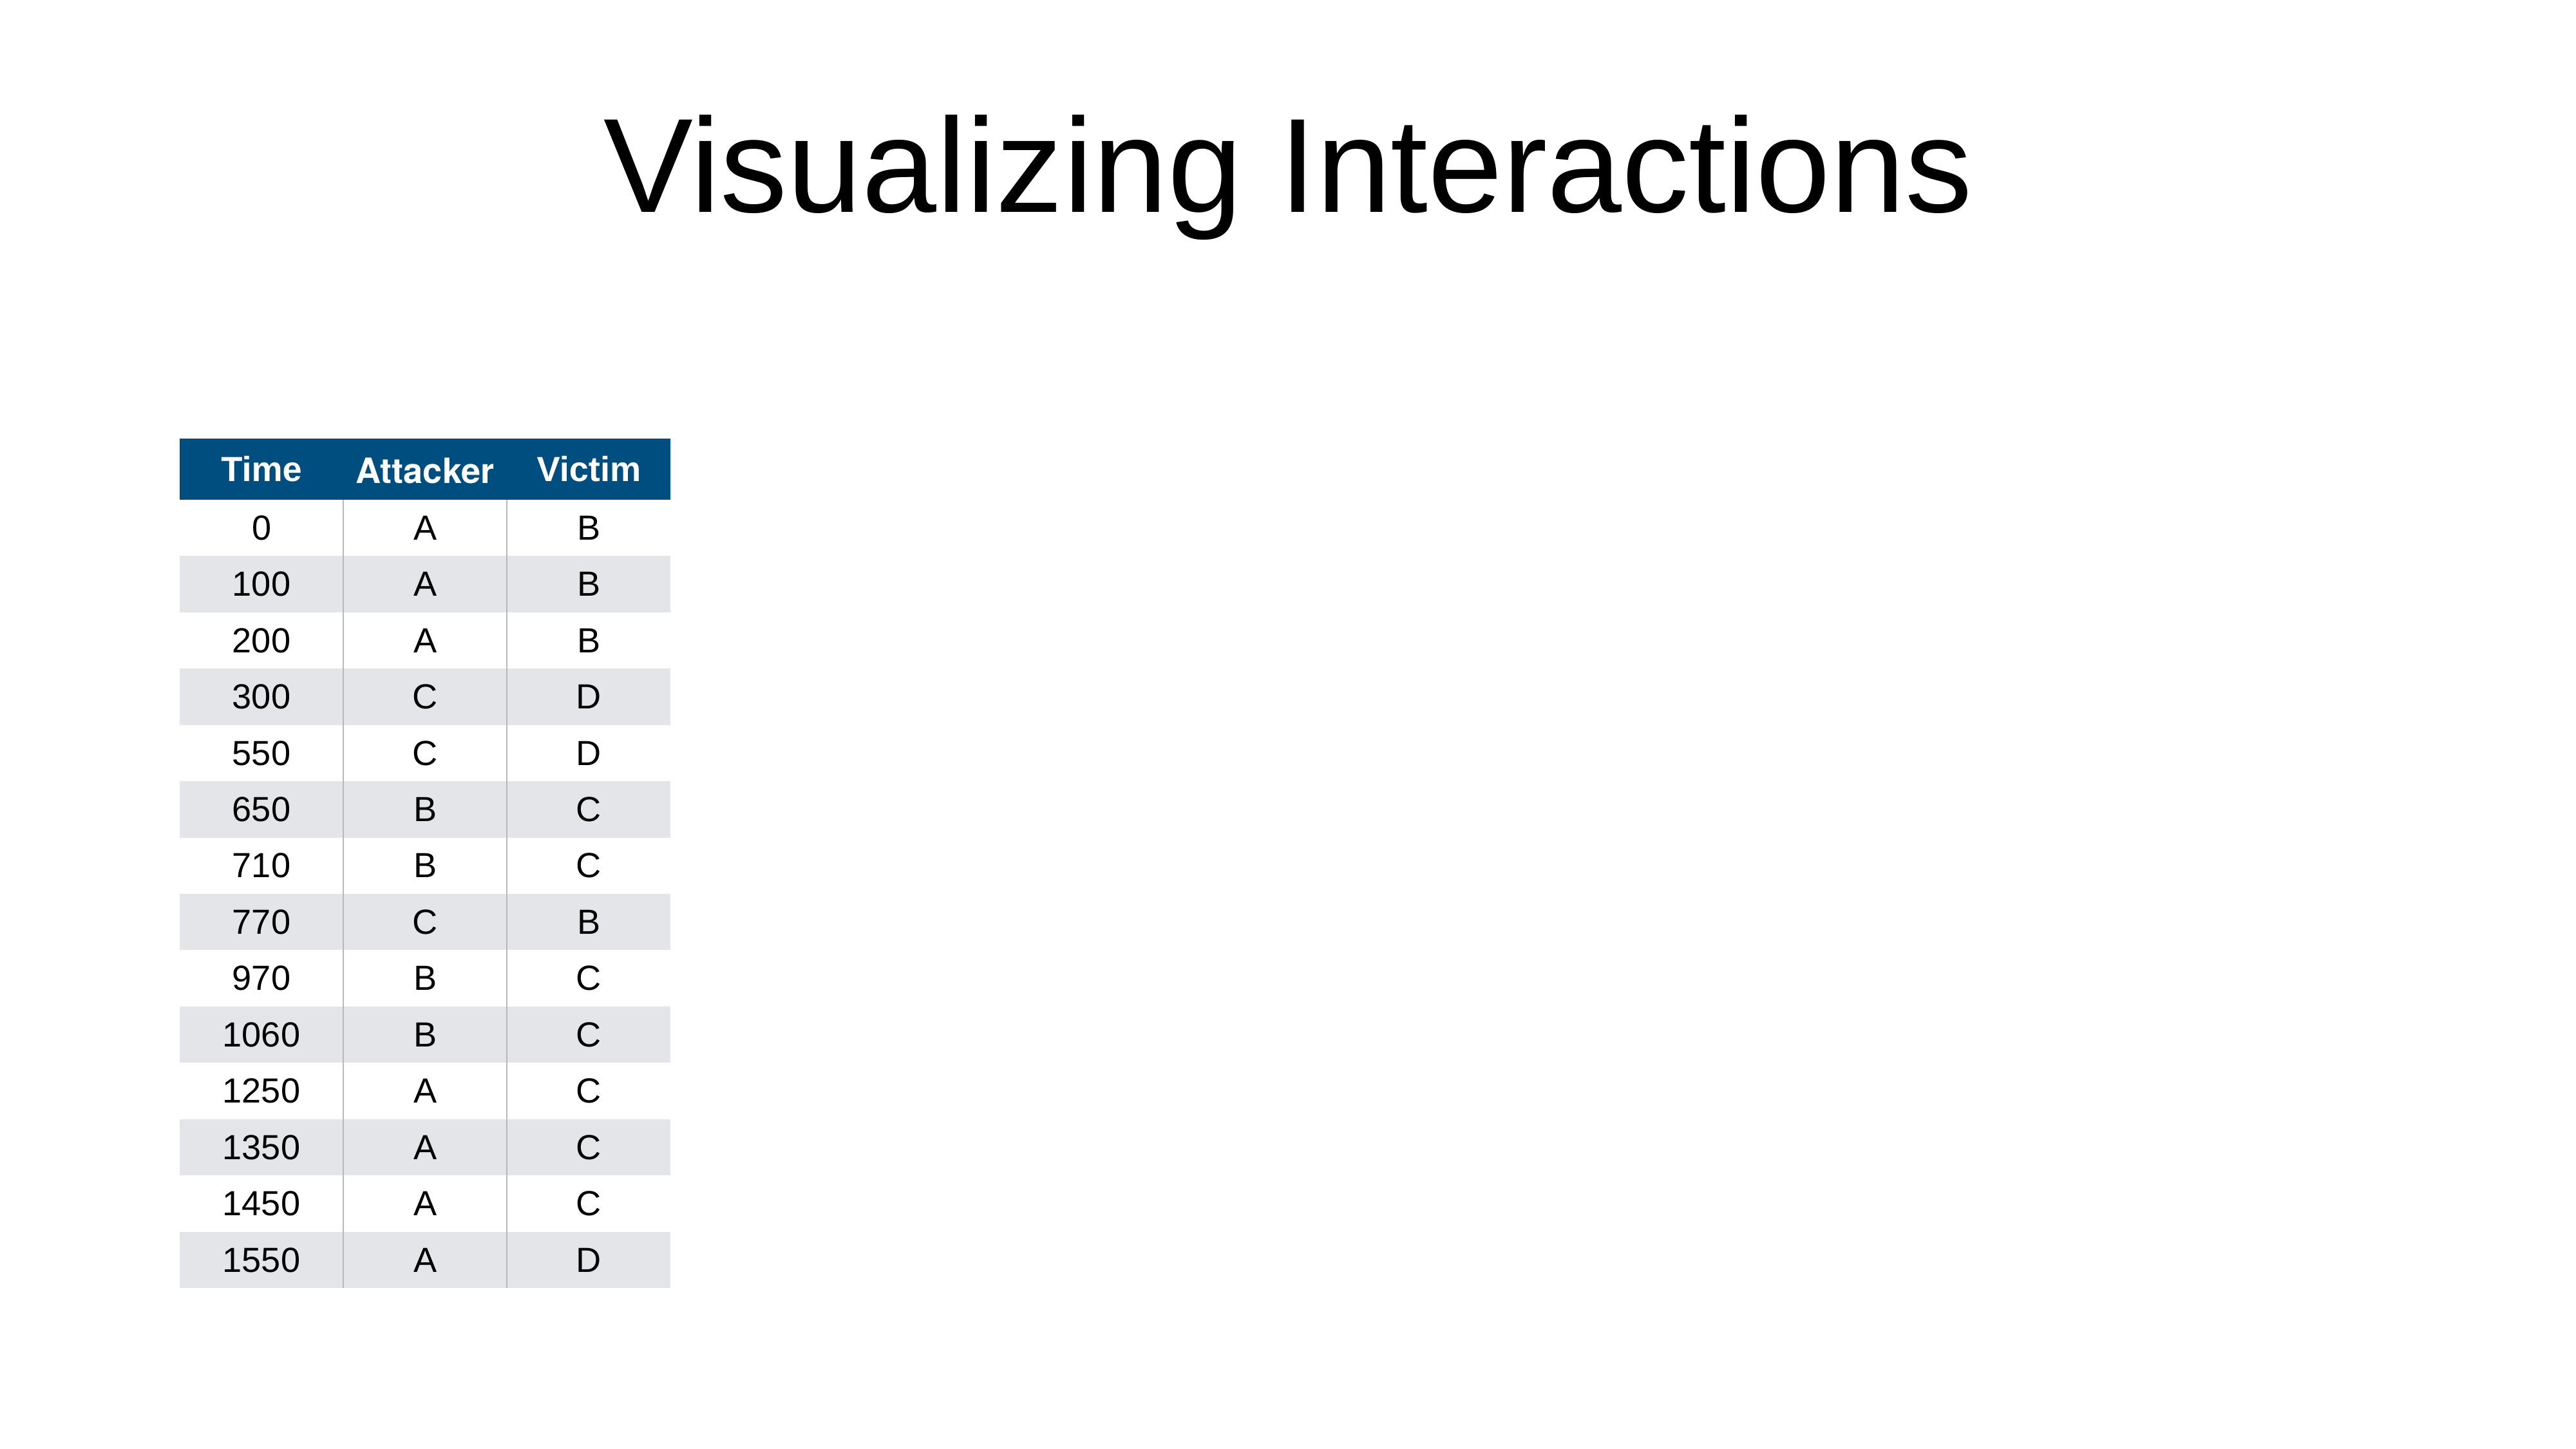

# Visualizing Interactions
| Time | Attacker | Victim |
| --- | --- | --- |
| 0 | A | B |
| 100 | A | B |
| 200 | A | B |
| 300 | C | D |
| 550 | C | D |
| 650 | B | C |
| 710 | B | C |
| 770 | C | B |
| 970 | B | C |
| 1060 | B | C |
| 1250 | A | C |
| 1350 | A | C |
| 1450 | A | C |
| 1550 | A | D |